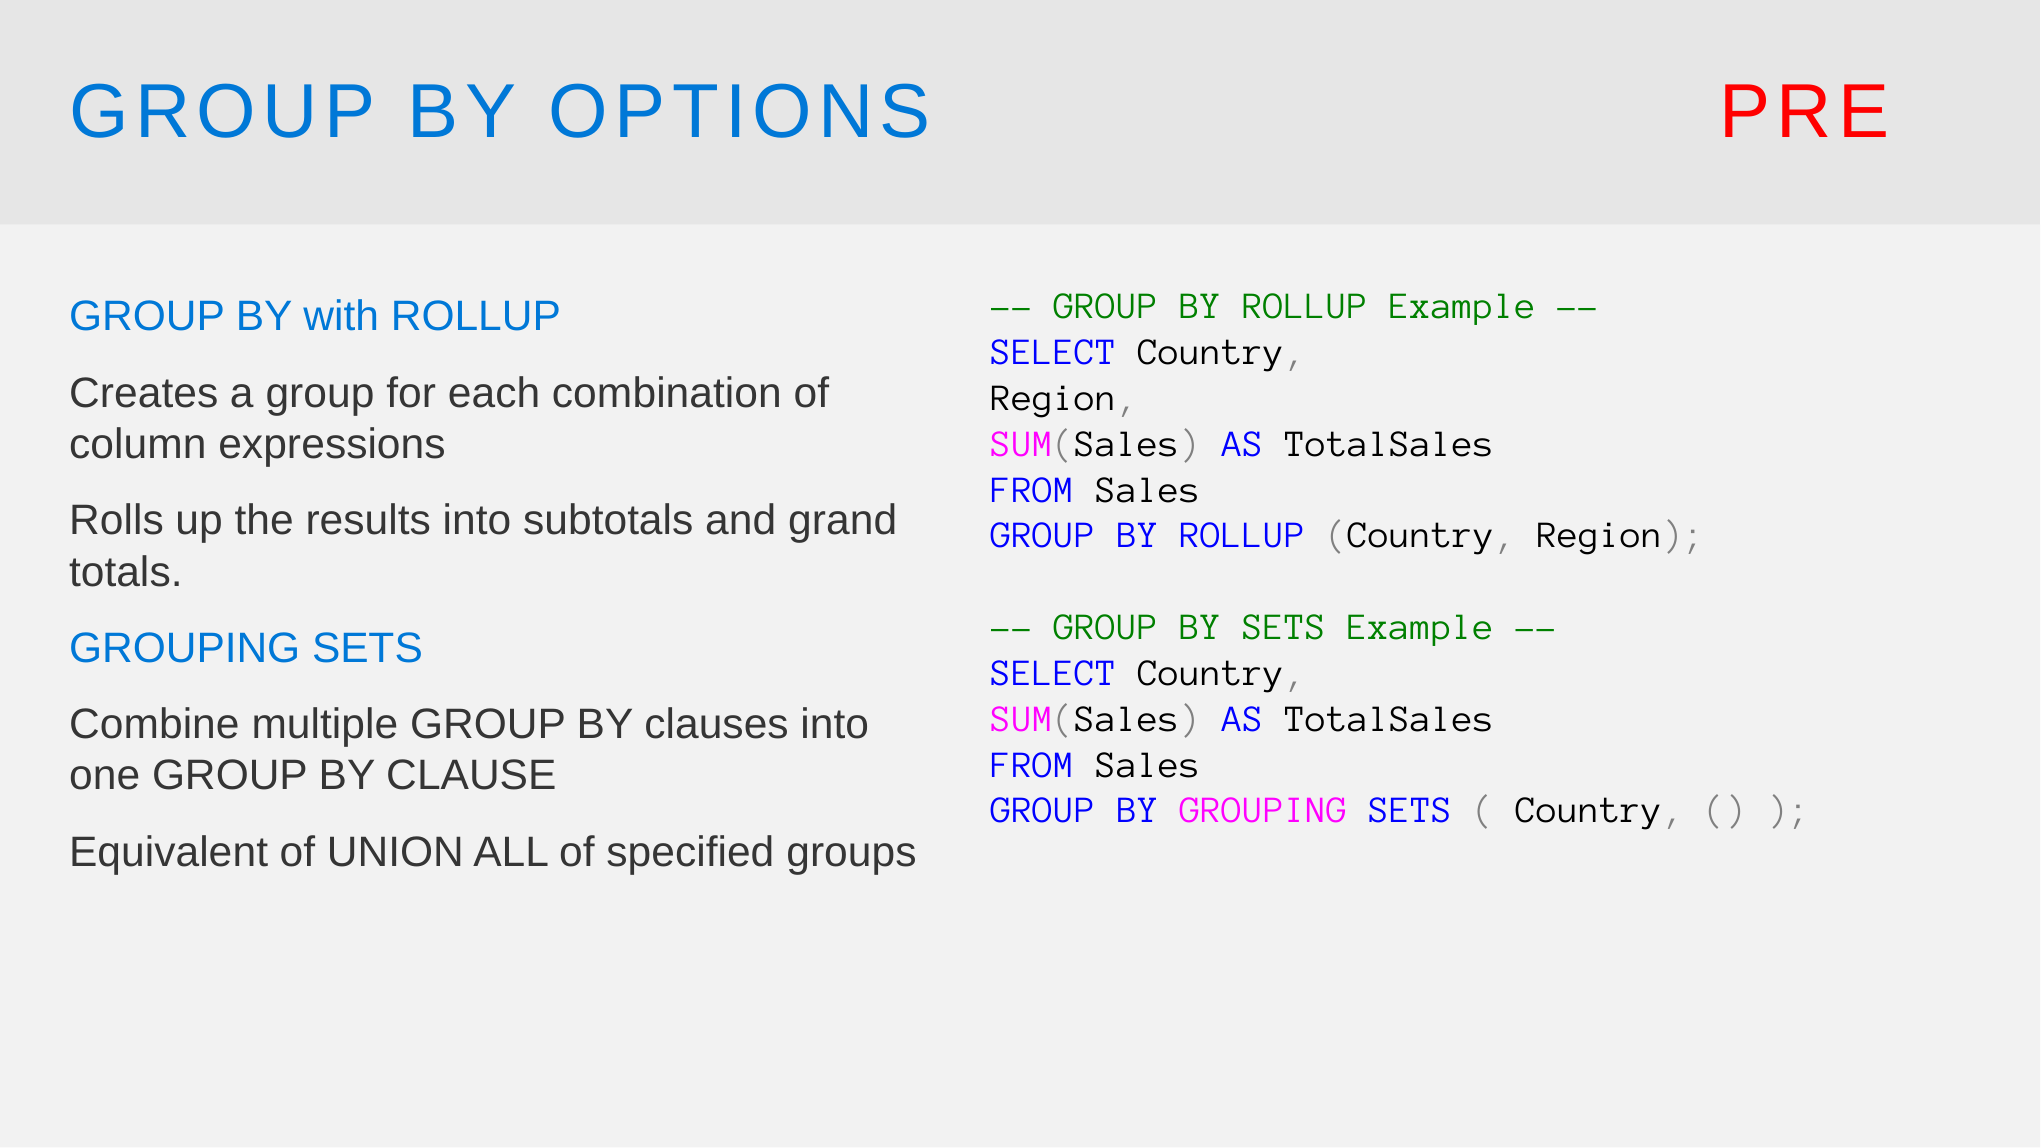

GROUP BY OPTIONS						PRE
GROUP BY with ROLLUP
Creates a group for each combination of column expressions
Rolls up the results into subtotals and grand totals.
GROUPING SETS
Combine multiple GROUP BY clauses into one GROUP BY CLAUSE
Equivalent of UNION ALL of specified groups

-- GROUP BY ROLLUP Example --
SELECT Country,
Region,
SUM(Sales) AS TotalSales
FROM Sales
GROUP BY ROLLUP (Country, Region);

-- GROUP BY SETS Example --
SELECT Country,
SUM(Sales) AS TotalSales
FROM Sales
GROUP BY GROUPING SETS ( Country, () );